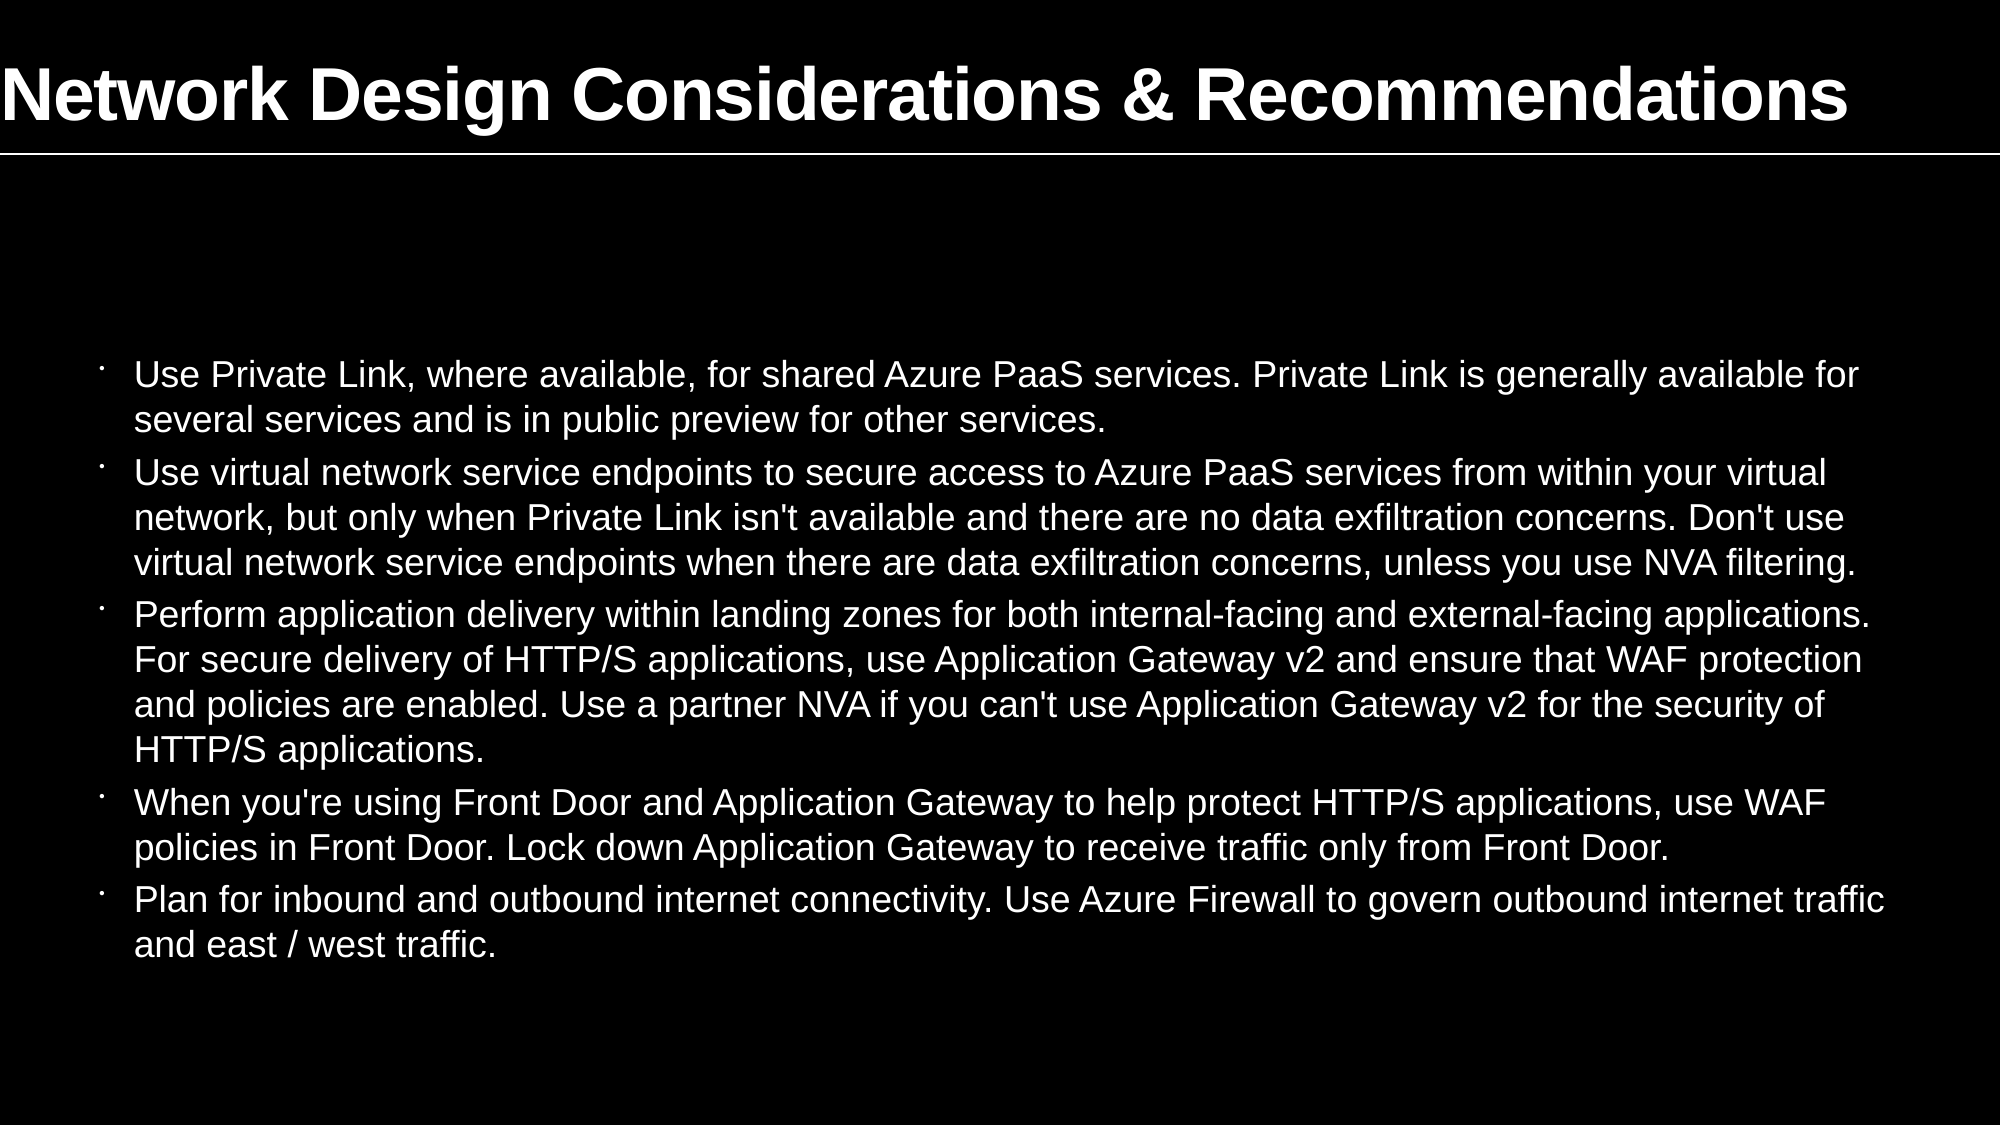

# Network Design Considerations & Recommendations
Use Private Link, where available, for shared Azure PaaS services. Private Link is generally available for several services and is in public preview for other services.
Use virtual network service endpoints to secure access to Azure PaaS services from within your virtual network, but only when Private Link isn't available and there are no data exfiltration concerns. Don't use virtual network service endpoints when there are data exfiltration concerns, unless you use NVA filtering.
Perform application delivery within landing zones for both internal-facing and external-facing applications. For secure delivery of HTTP/S applications, use Application Gateway v2 and ensure that WAF protection and policies are enabled. Use a partner NVA if you can't use Application Gateway v2 for the security of HTTP/S applications.
When you're using Front Door and Application Gateway to help protect HTTP/S applications, use WAF policies in Front Door. Lock down Application Gateway to receive traffic only from Front Door.
Plan for inbound and outbound internet connectivity. Use Azure Firewall to govern outbound internet traffic and east / west traffic.